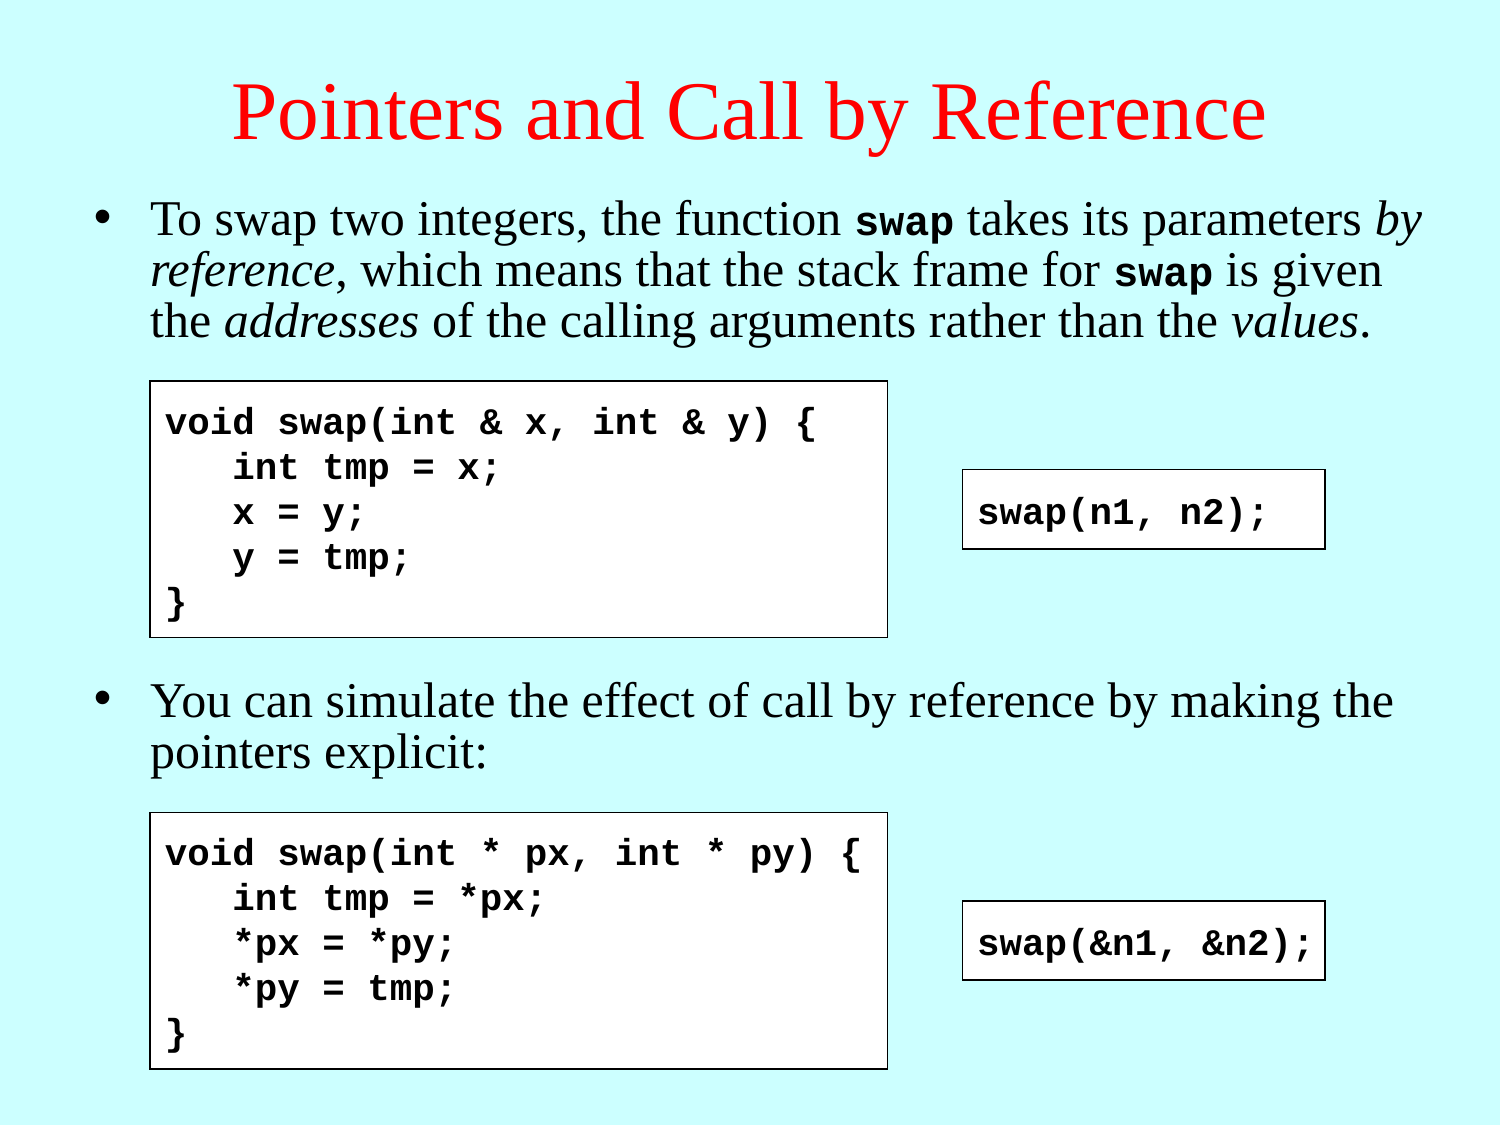

# Pointers and Call by Reference
To swap two integers, the function swap takes its parameters by reference, which means that the stack frame for swap is given the addresses of the calling arguments rather than the values.

You can simulate the effect of call by reference by making the pointers explicit:
void swap(int & x, int & y) {
   int tmp = x;
   x = y;
   y = tmp;
}
swap(n1, n2);
void swap(int * px, int * py) {
   int tmp = *px;
   *px = *py;
   *py = tmp;
}
swap(&n1, &n2);